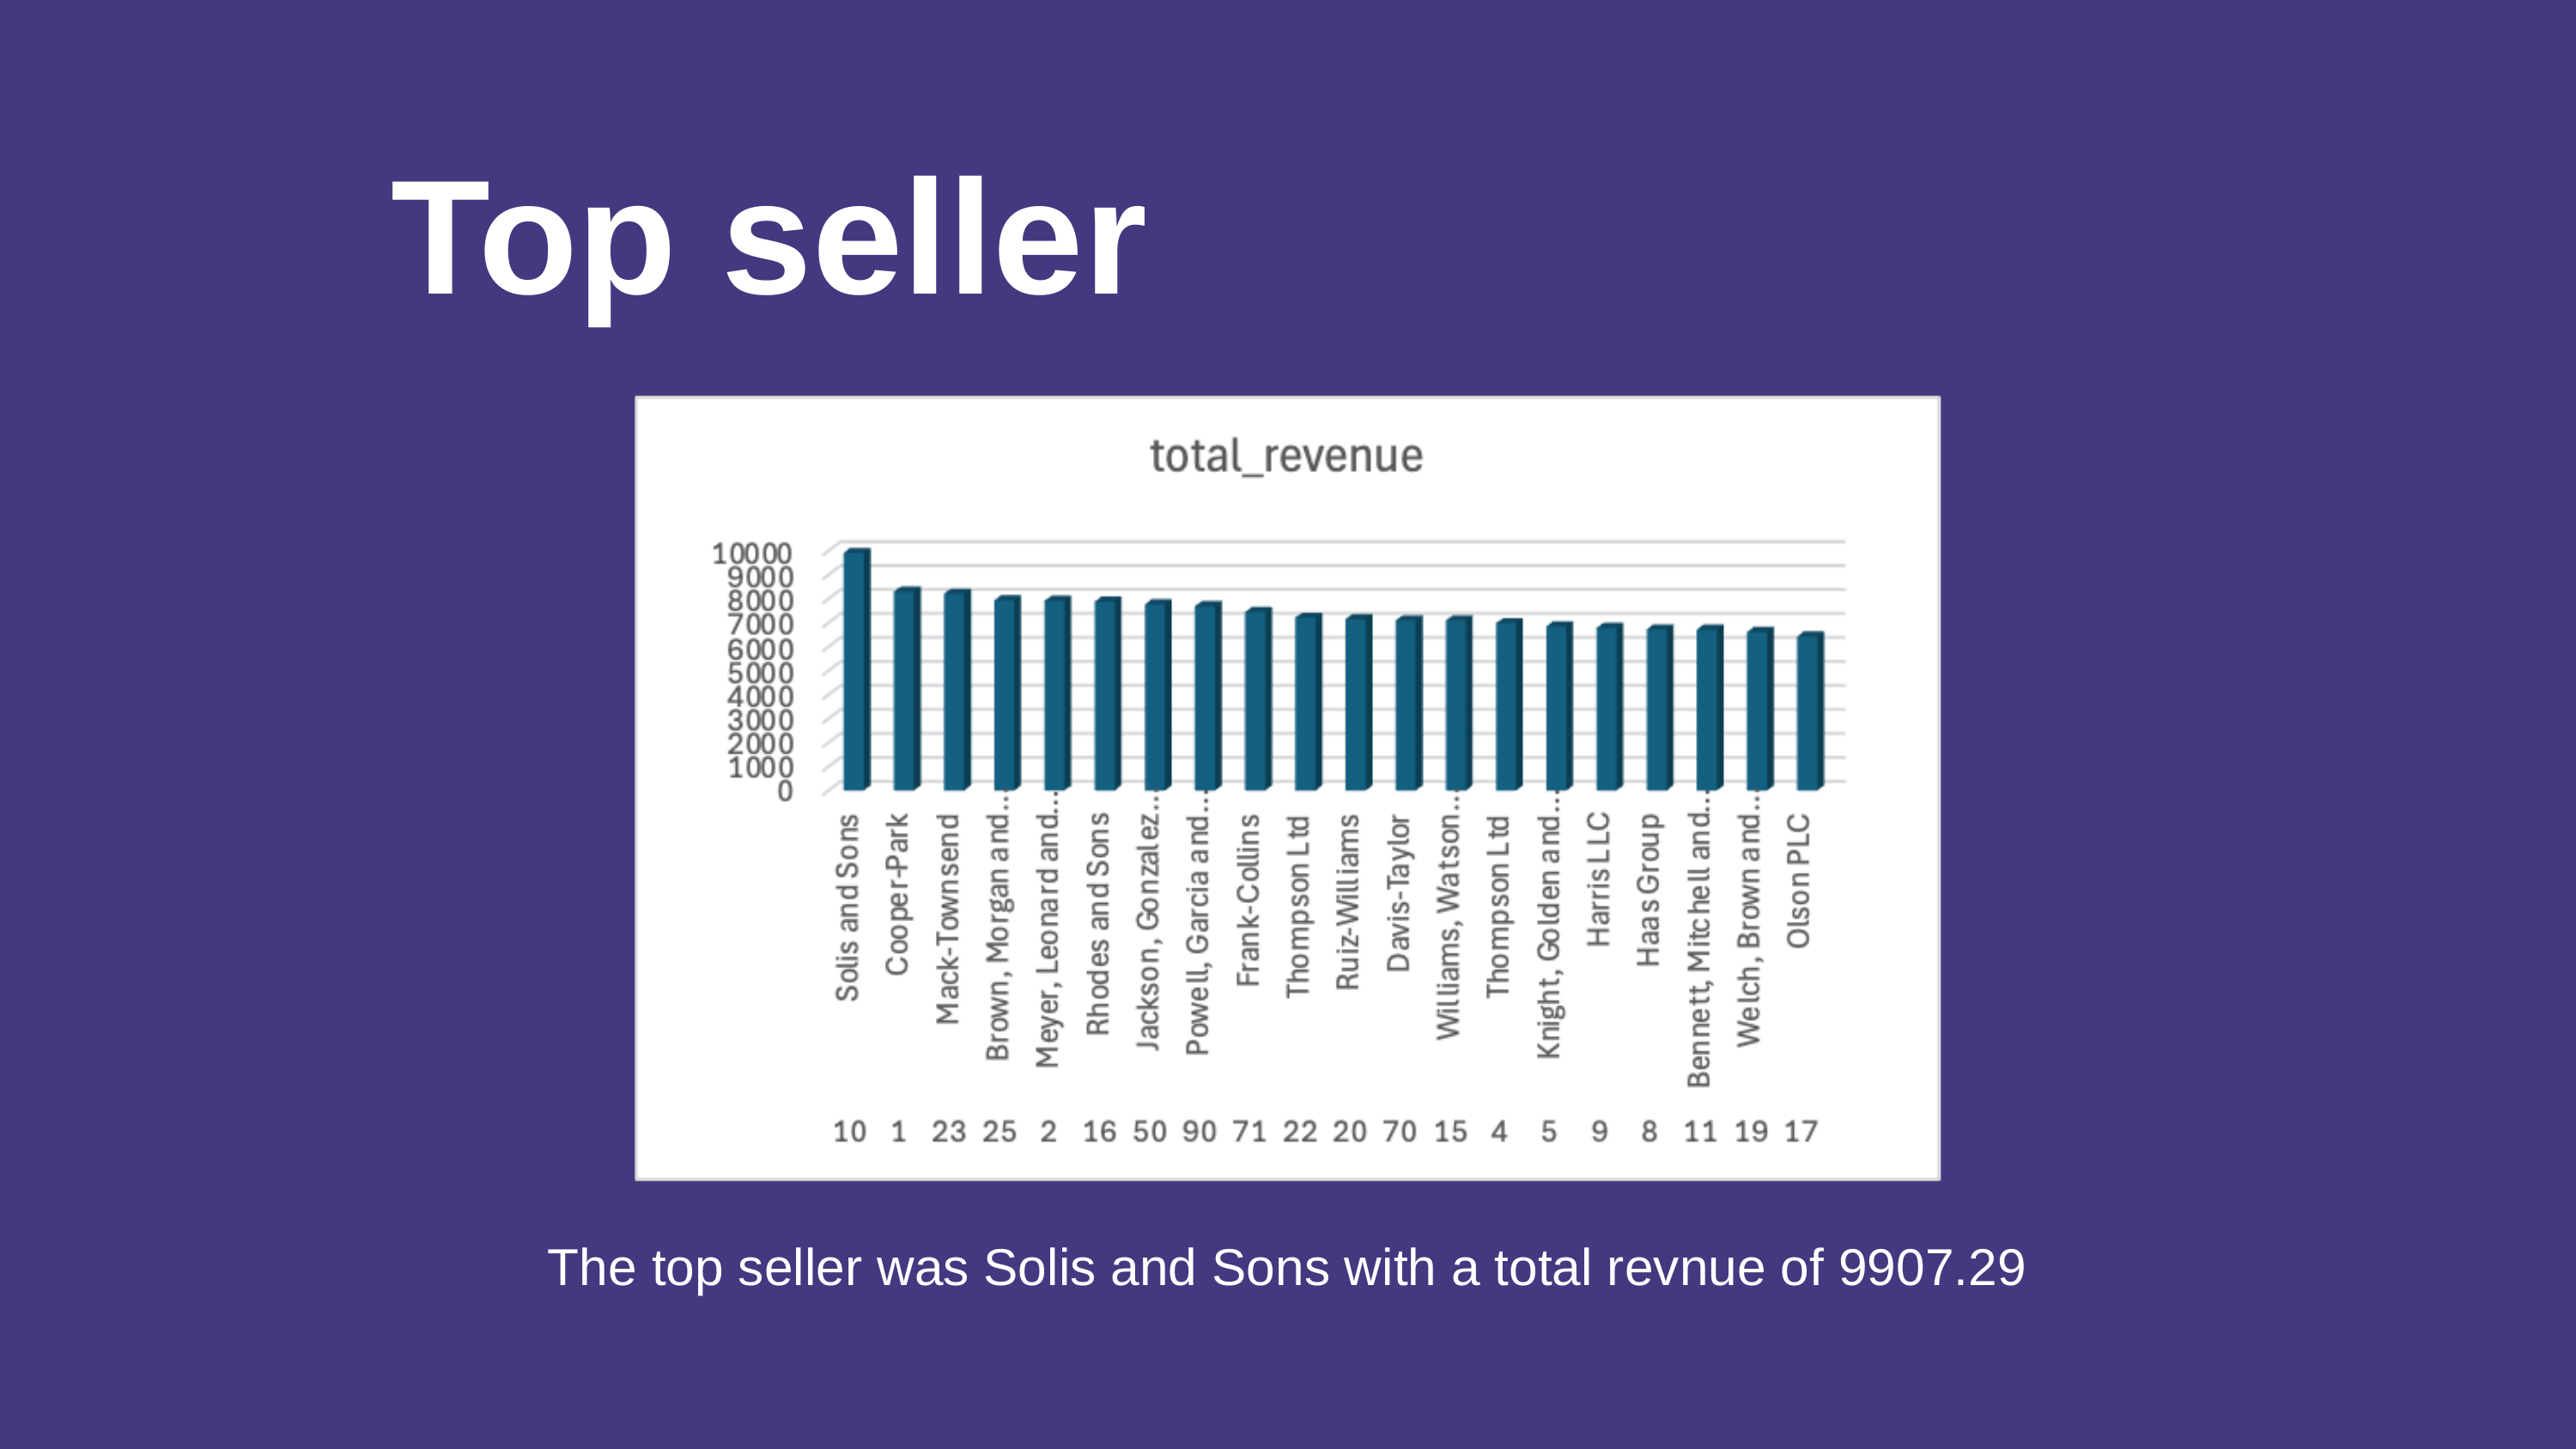

Top seller

The top seller was Solis and Sons with a total revnue of 9907.29